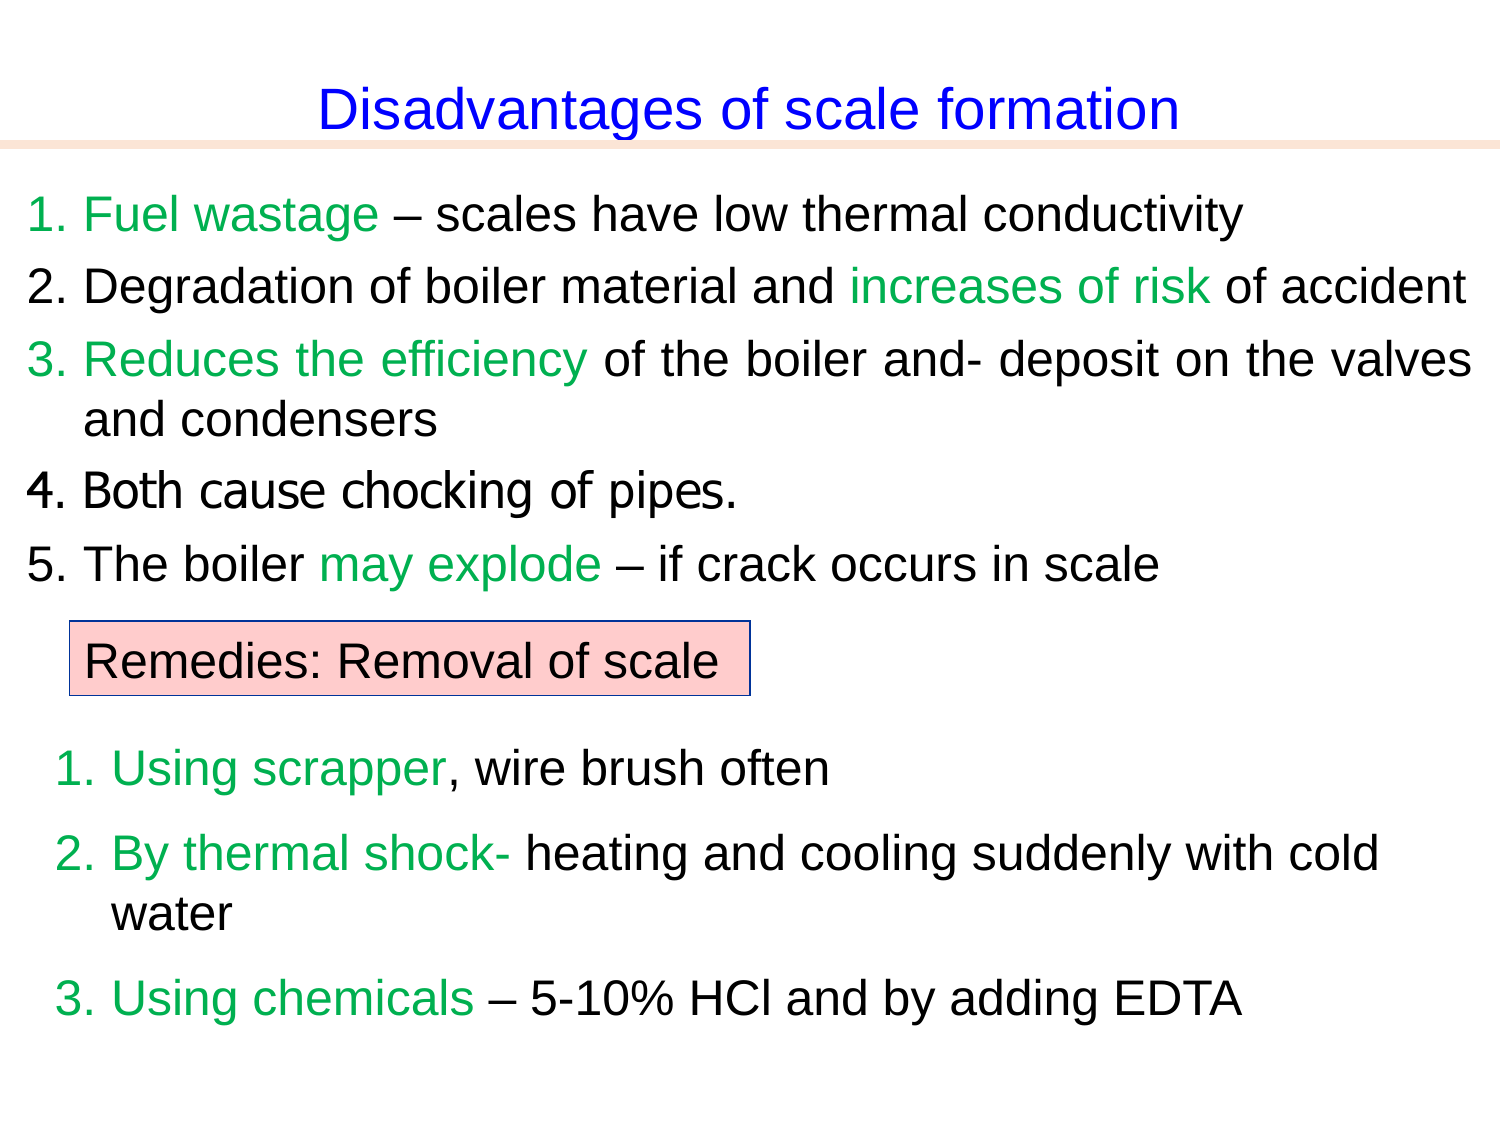

Disadvantages of scale formation
Fuel wastage – scales have low thermal conductivity
Degradation of boiler material and increases of risk of accident
Reduces the efficiency of the boiler and- deposit on the valves and condensers
Both cause chocking of pipes.
The boiler may explode – if crack occurs in scale
Remedies: Removal of scale
Using scrapper, wire brush often
By thermal shock- heating and cooling suddenly with cold water
Using chemicals – 5-10% HCl and by adding EDTA